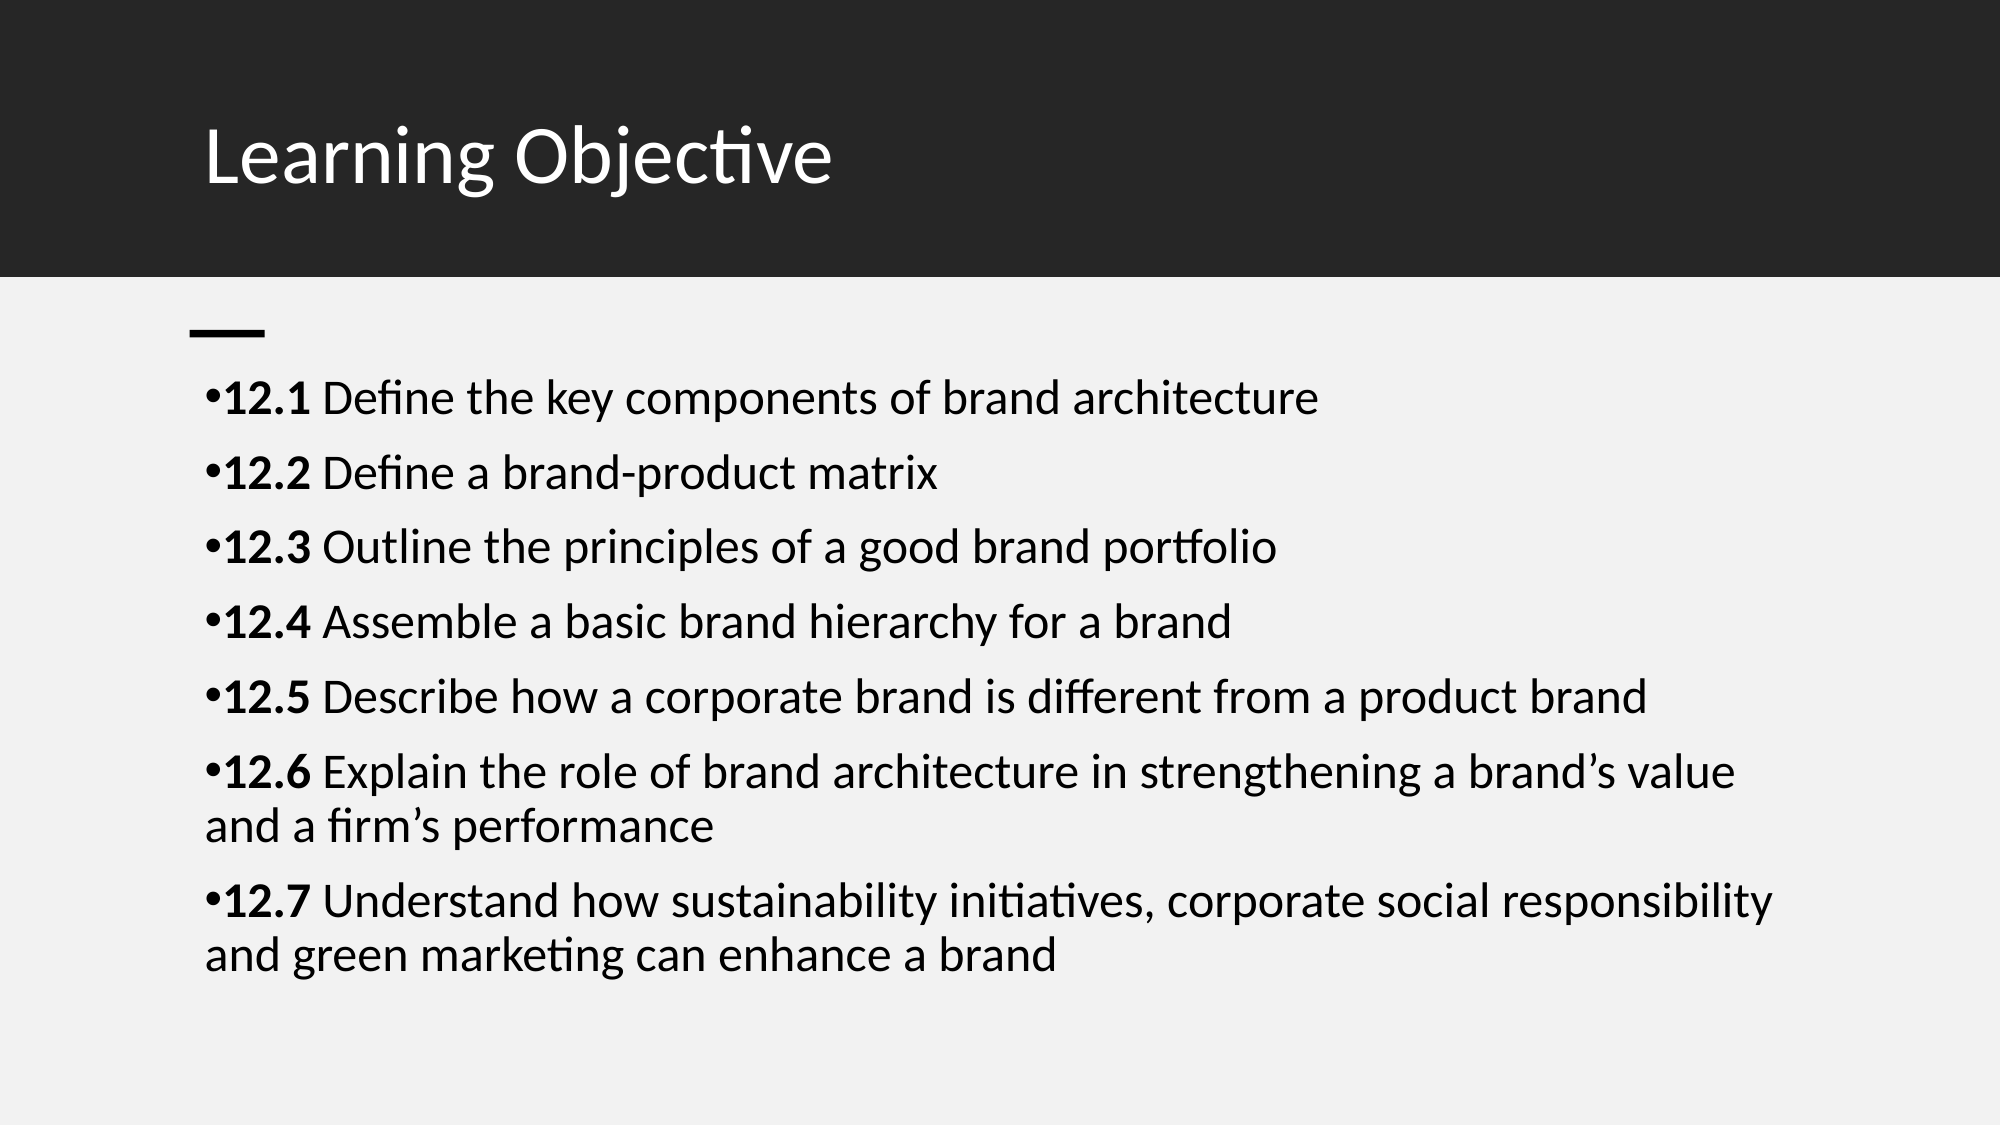

# Learning Objective

12.1 Define the key components of brand architecture
12.2 Define a brand-product matrix
12.3 Outline the principles of a good brand portfolio
12.4 Assemble a basic brand hierarchy for a brand
12.5 Describe how a corporate brand is different from a product brand
12.6 Explain the role of brand architecture in strengthening a brand’s value and a firm’s performance
12.7 Understand how sustainability initiatives, corporate social responsibility and green marketing can enhance a brand